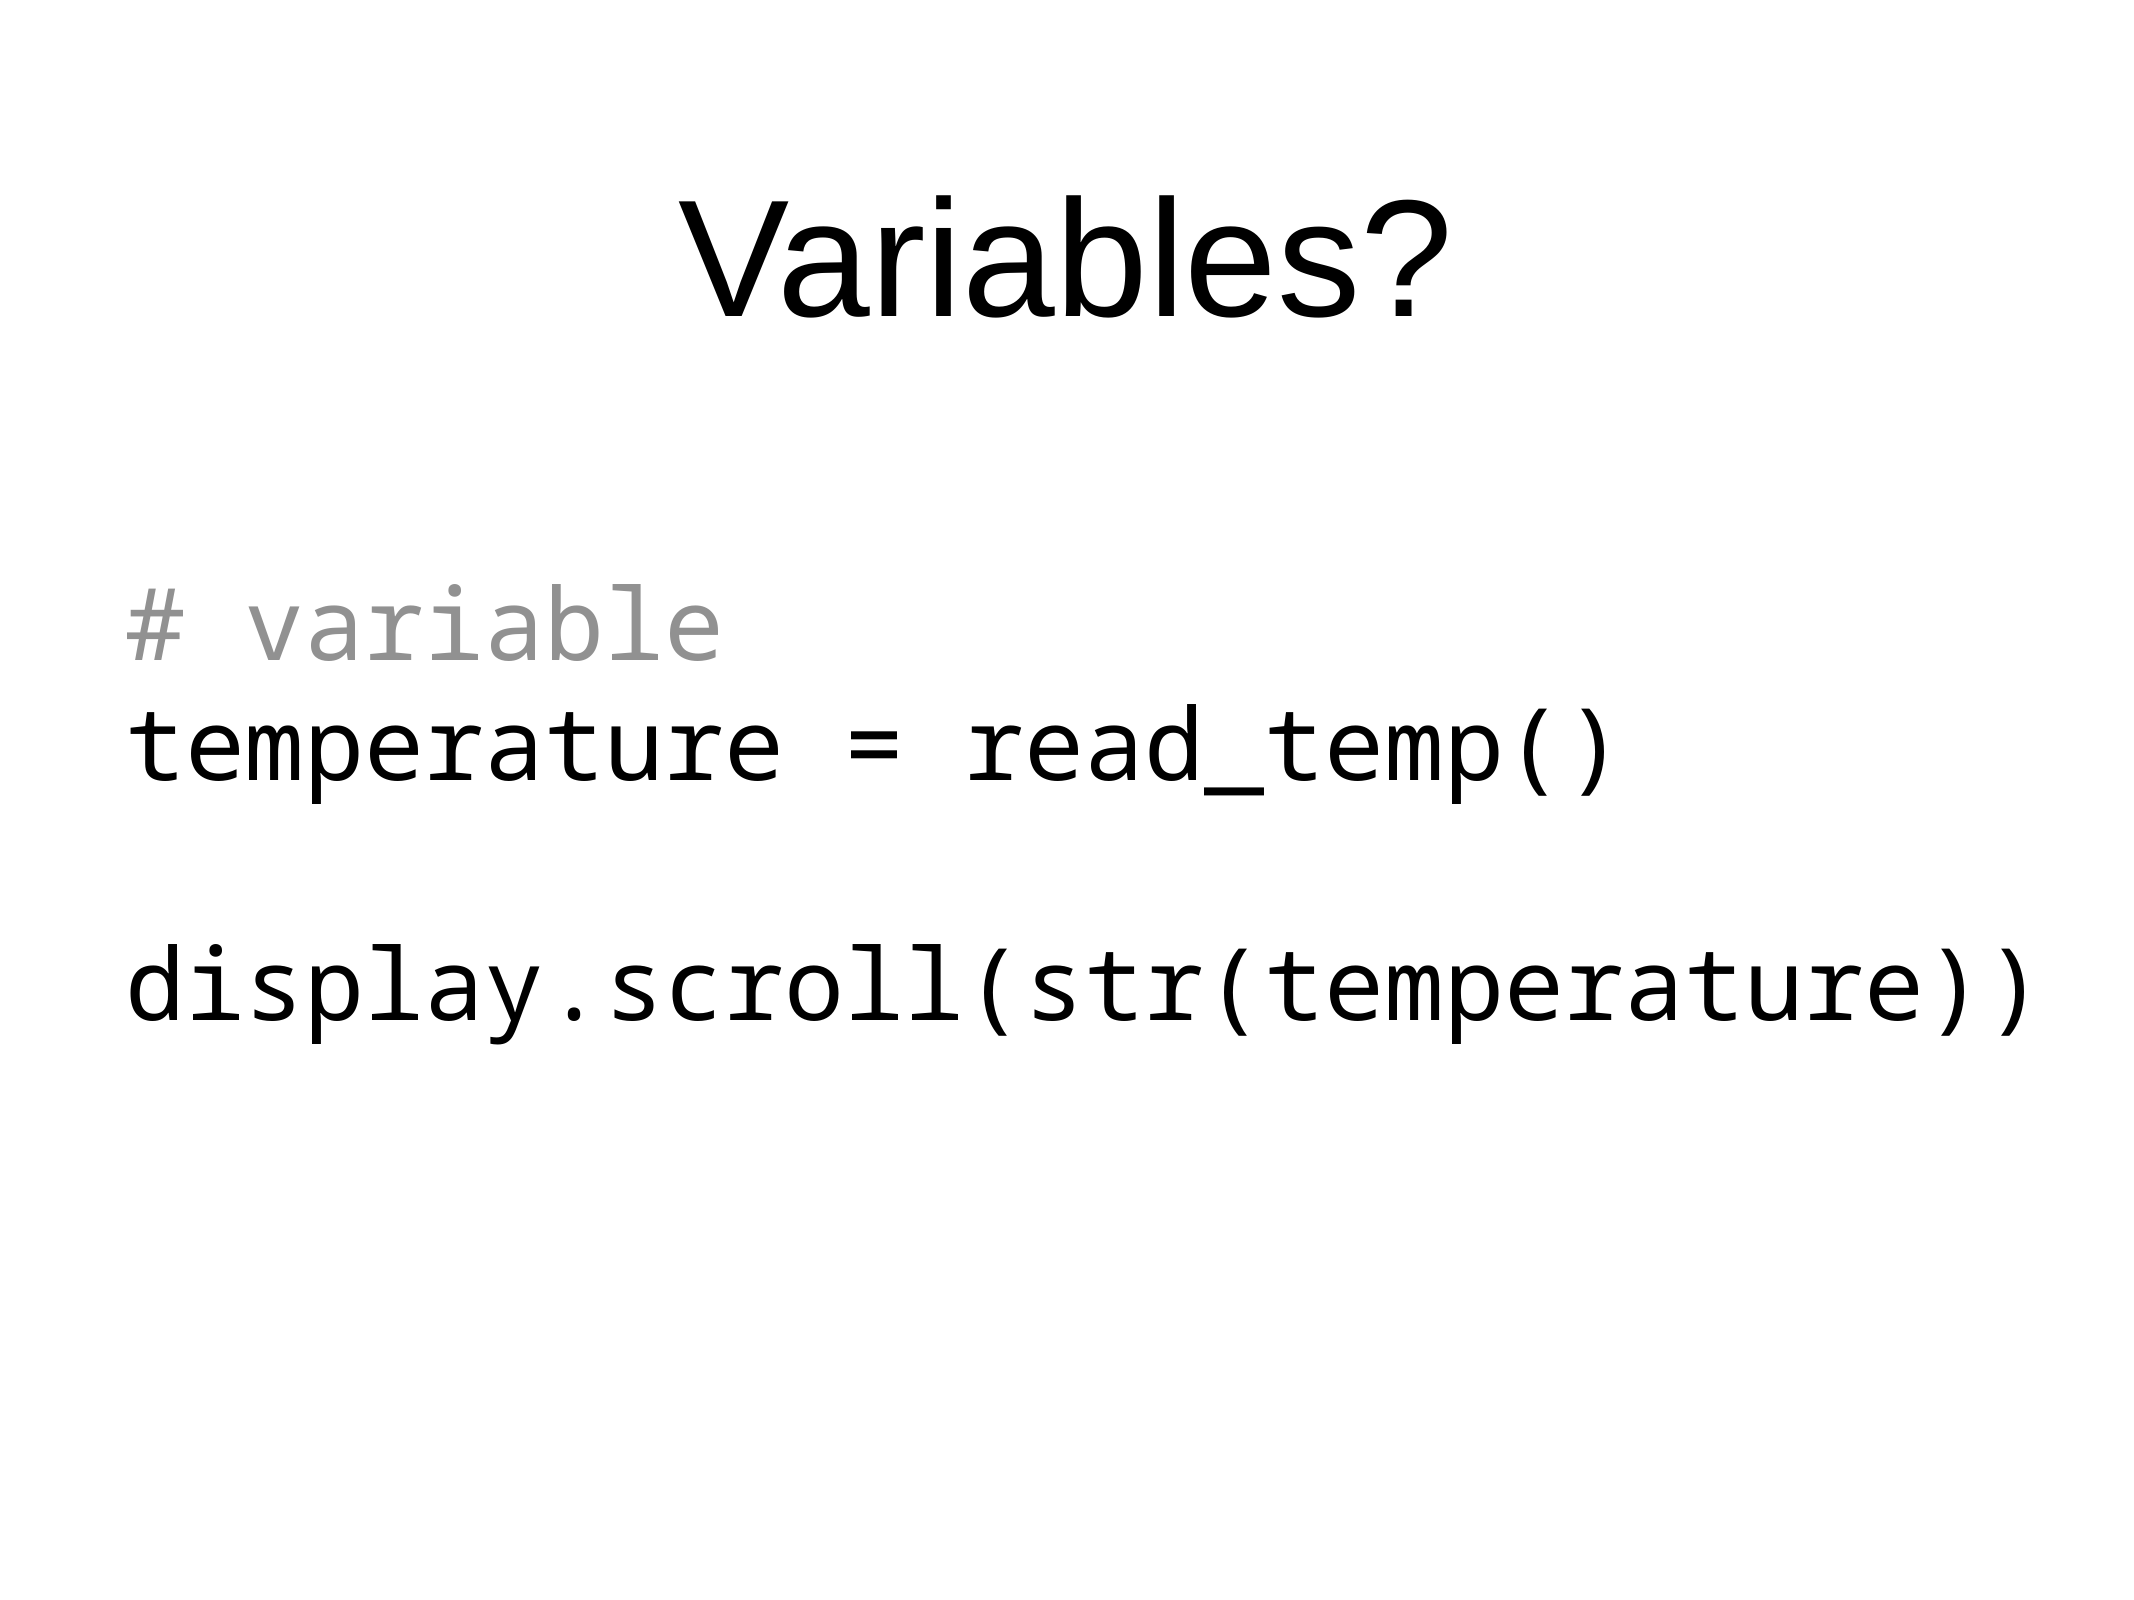

# Variables?
# variable
temperature = read_temp()

display.scroll(str(temperature))